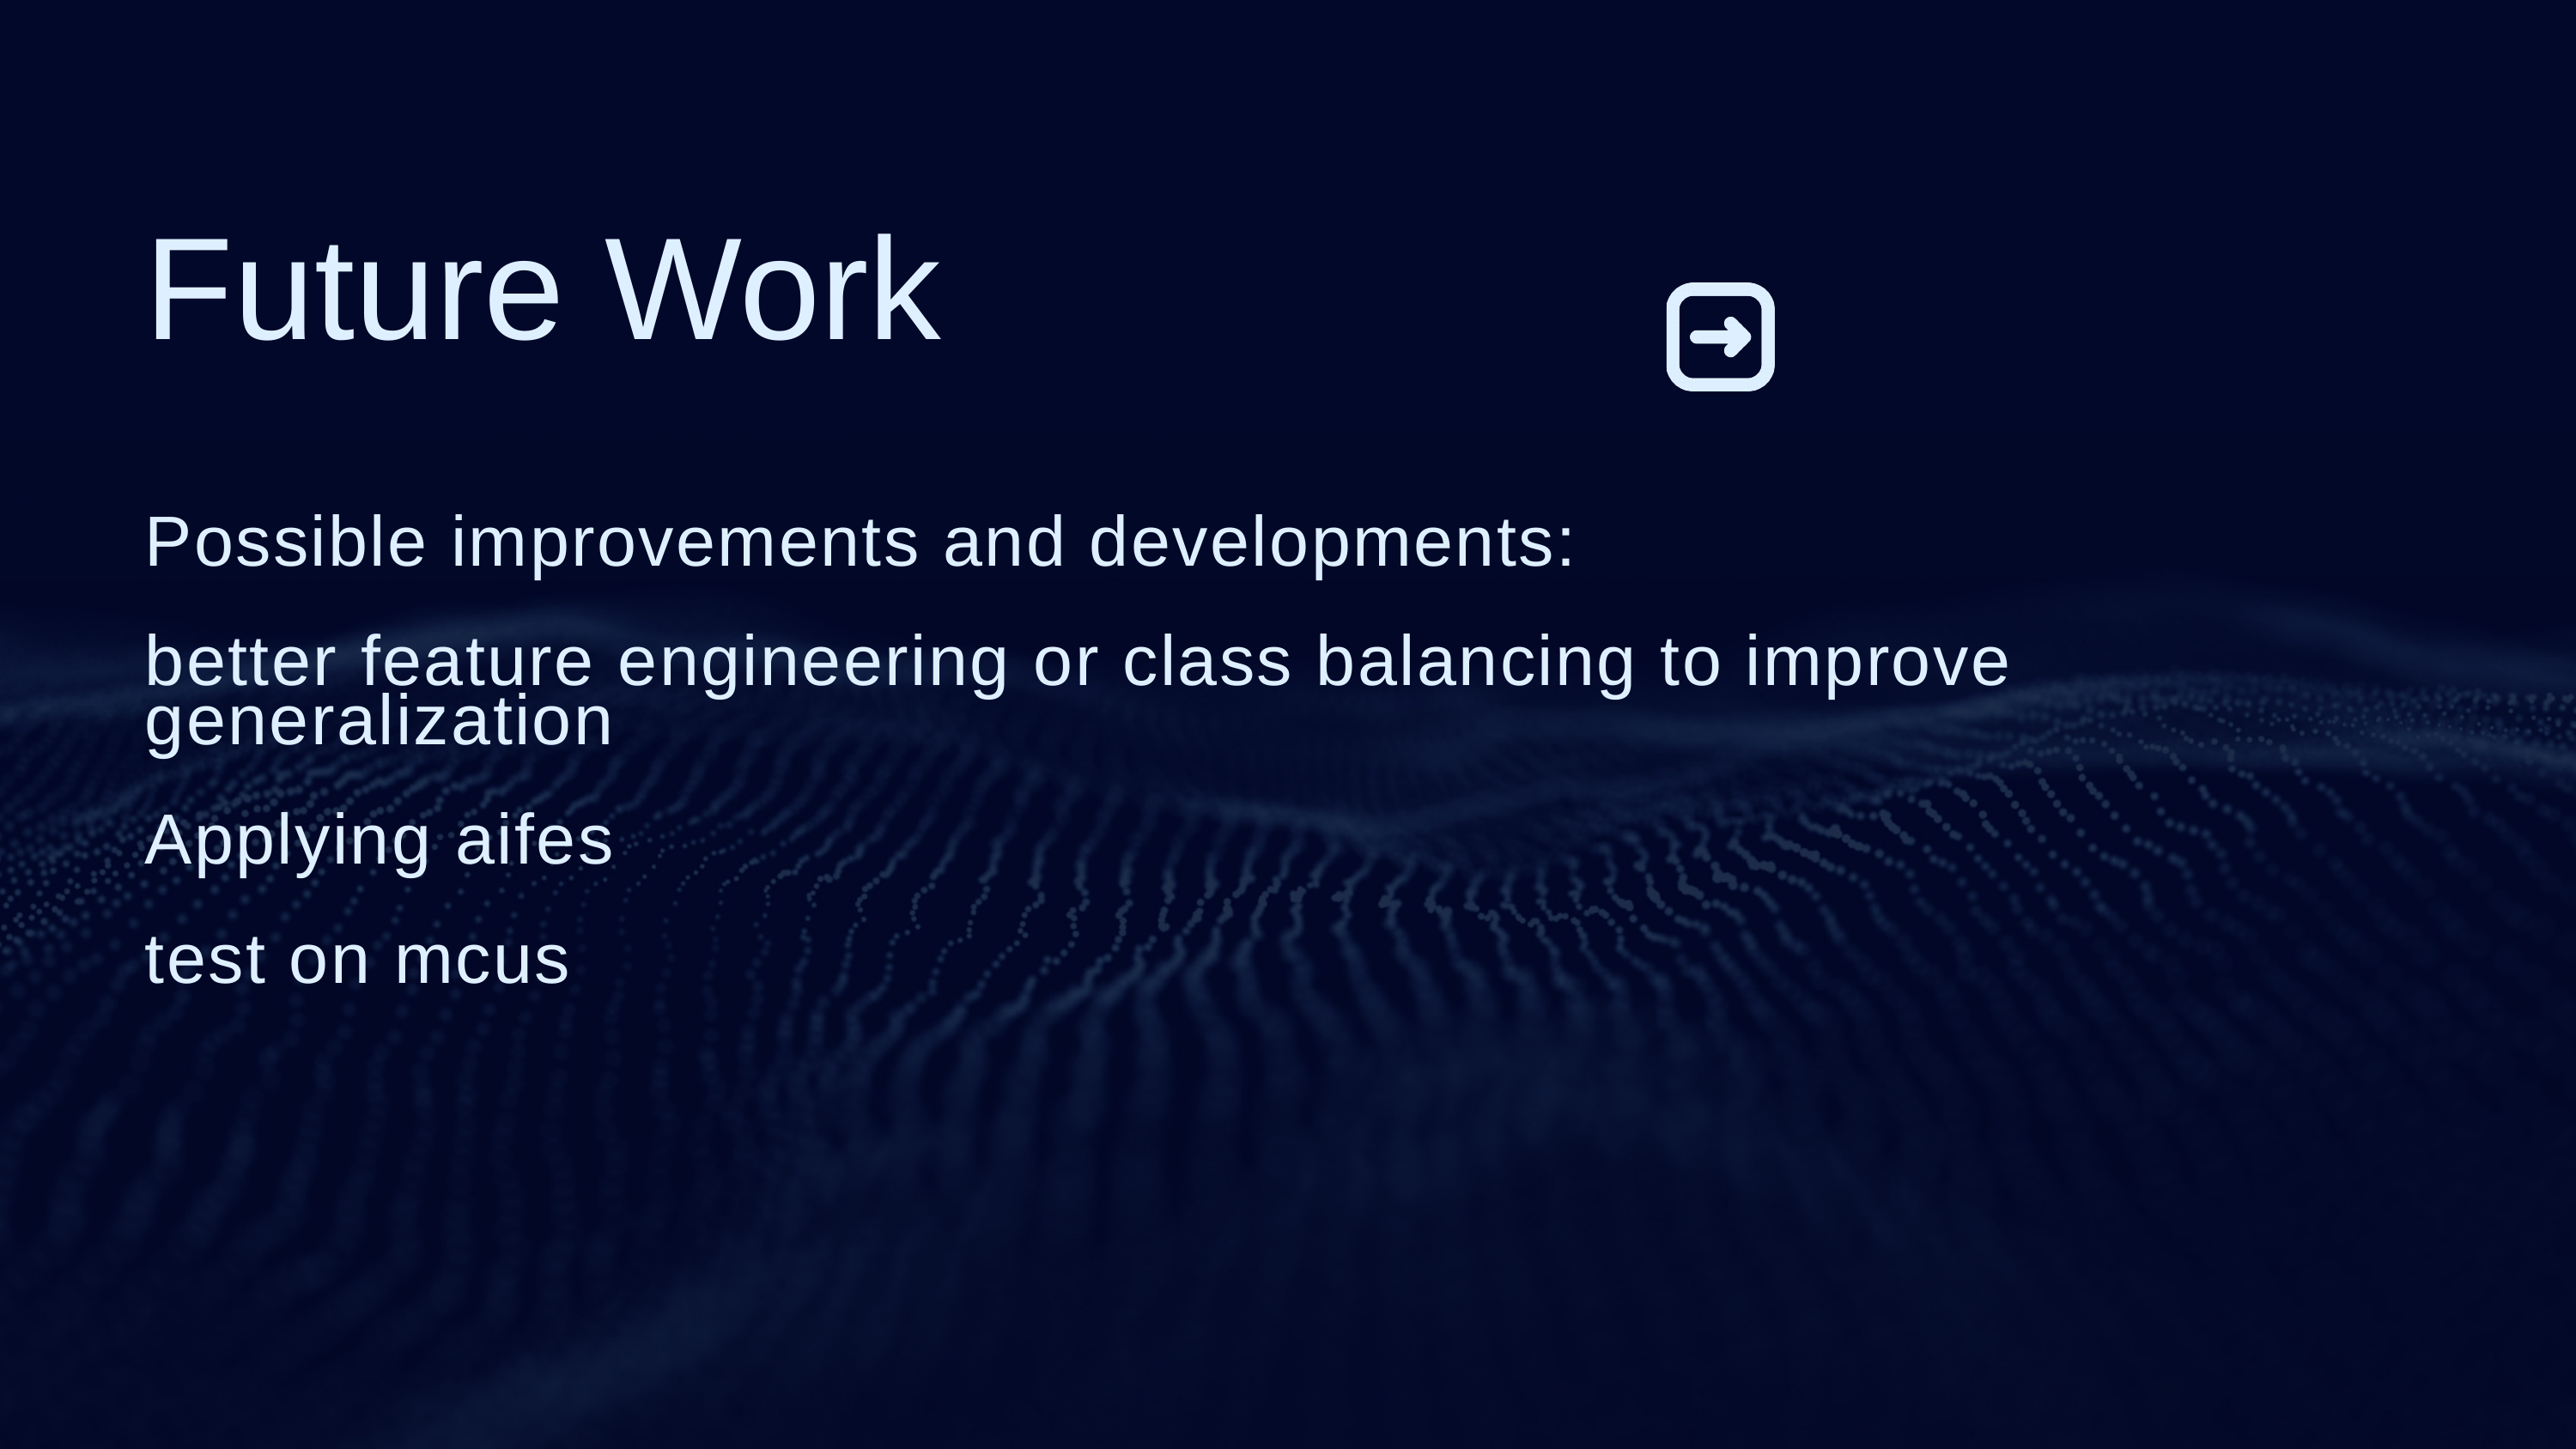

Future Work

Possible improvements and developments:

better feature engineering or class balancing to improve generalization

Applying aifes

test on mcus